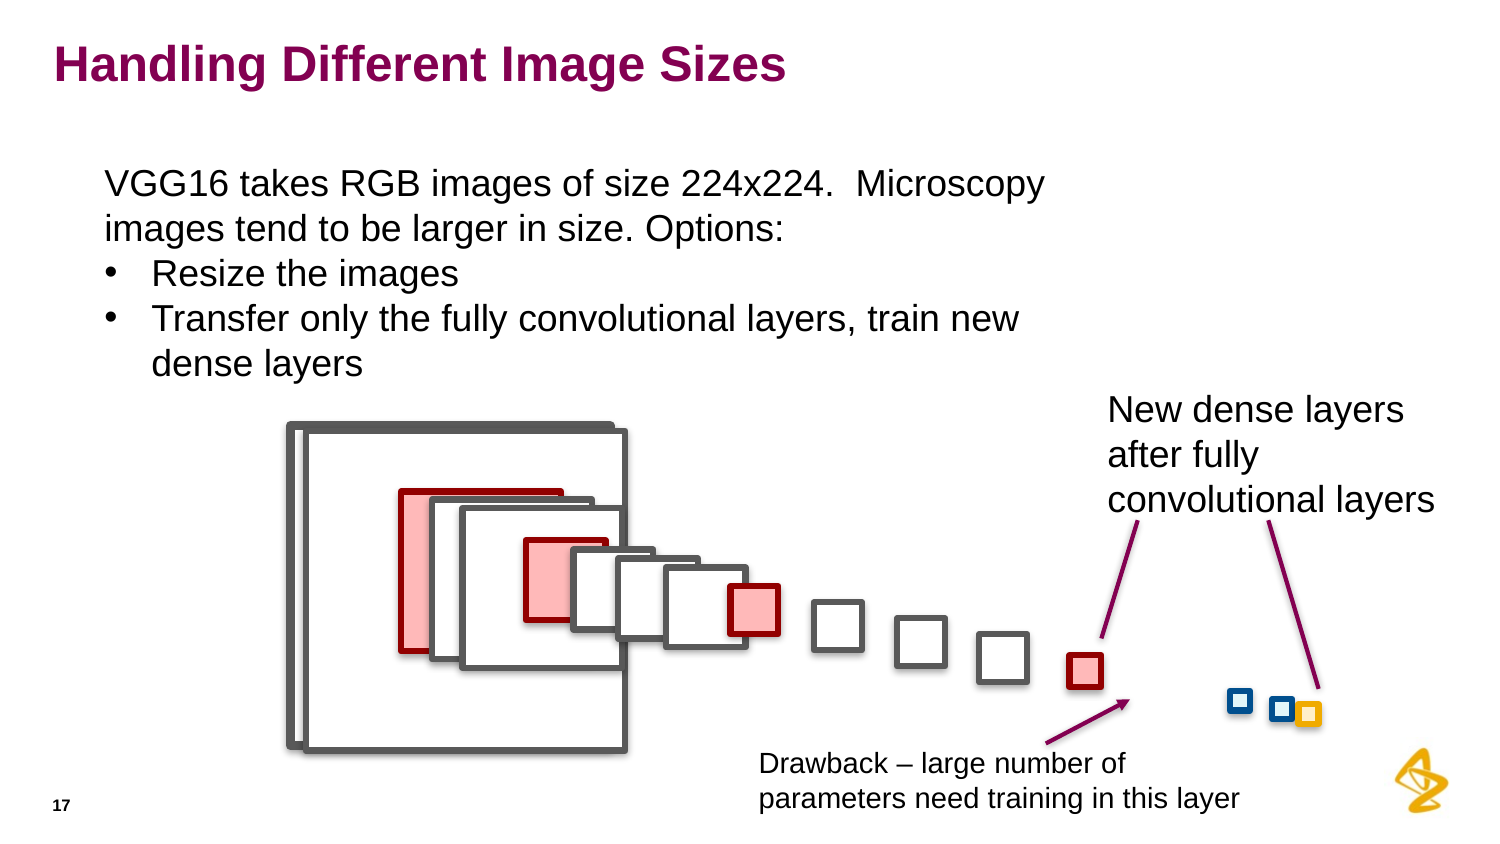

# Handling Different Image Sizes
VGG16 takes RGB images of size 224x224.  Microscopy images tend to be larger in size. Options:
Resize the images
Transfer only the fully convolutional layers, train new dense layers
New dense layers after fully convolutional layers

Drawback – large number of parameters need training in this layer
17